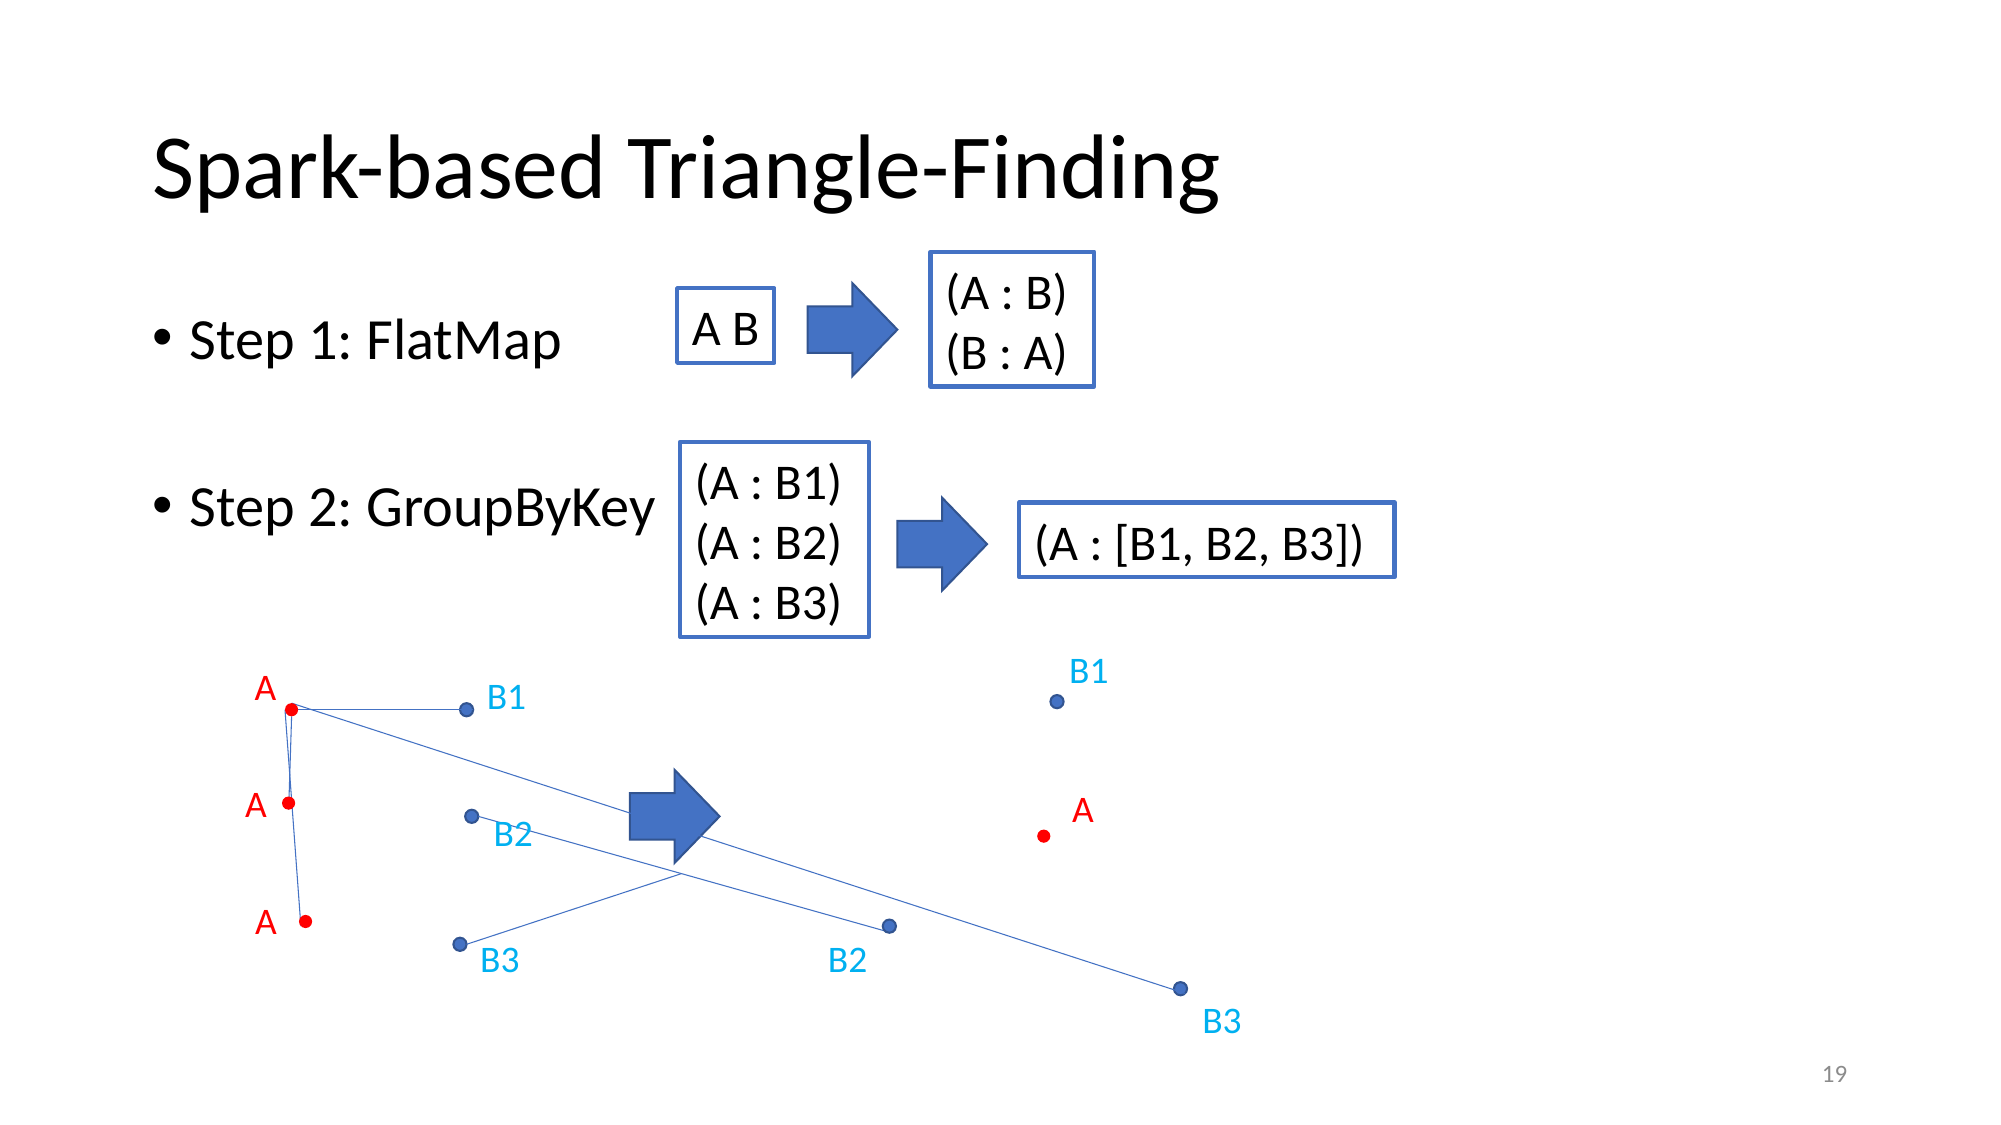

# Spark-based Triangle-Finding
(A : B)
(B : A)

A B
Step 1: FlatMap

Step 2: GroupByKey

(A : B1)
(A : B2)
(A : B3)

(A : [B1, B2, B3])
B1
A
B1

A
A

B2

A

B3
B2

B3
19